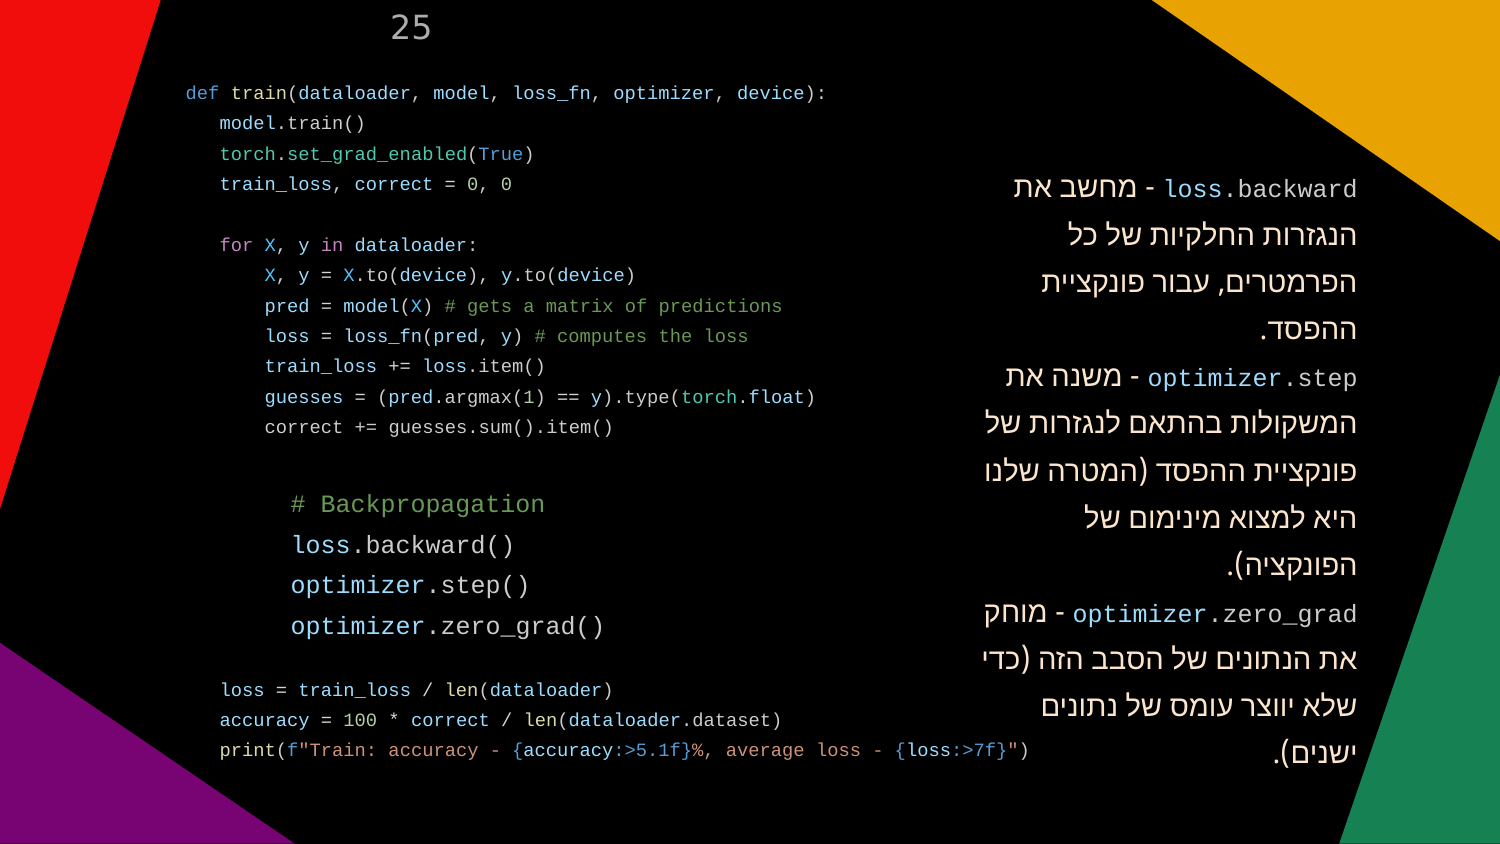

25
def train(dataloader, model, loss_fn, optimizer, device):
   model.train()
   torch.set_grad_enabled(True)
   train_loss, correct = 0, 0

   for X, y in dataloader:
       X, y = X.to(device), y.to(device)
       pred = model(X) # gets a matrix of predictions
       loss = loss_fn(pred, y) # computes the loss
       train_loss += loss.item()
       guesses = (pred.argmax(1) == y).type(torch.float)
       correct += guesses.sum().item()

       # Backpropagation
       loss.backward()
       optimizer.step()
       optimizer.zero_grad()

   loss = train_loss / len(dataloader)
   accuracy = 100 * correct / len(dataloader.dataset)
   print(f"Train: accuracy - {accuracy:>5.1f}%, average loss - {loss:>7f}")
loss.backward - מחשב את הנגזרות החלקיות של כל הפרמטרים, עבור פונקציית ההפסד.
optimizer.step - משנה את המשקולות בהתאם לנגזרות של פונקציית ההפסד (המטרה שלנו היא למצוא מינימום של הפונקציה).
optimizer.zero_grad - מוחק את הנתונים של הסבב הזה (כדי שלא יווצר עומס של נתונים ישנים).